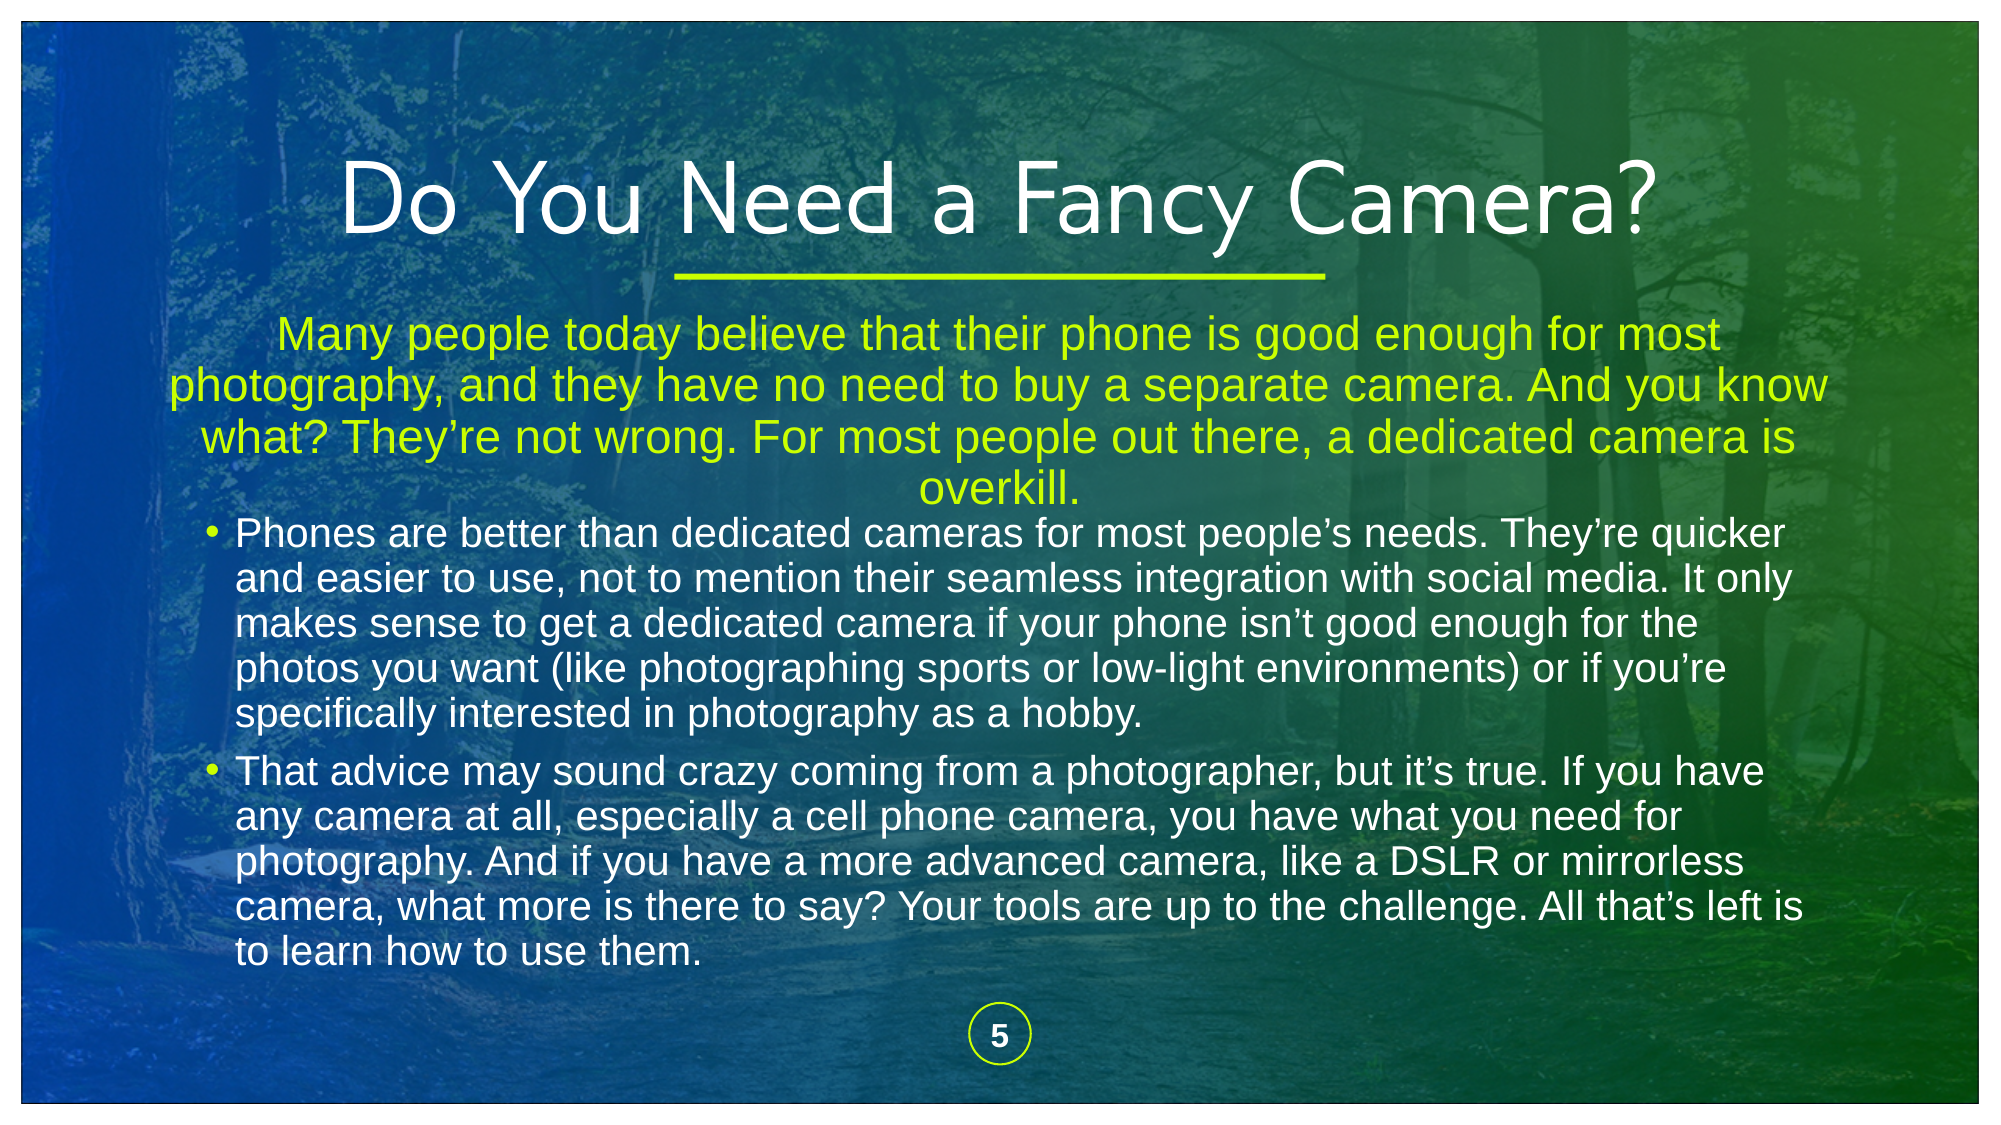

# Do You Need a Fancy Camera?
Many people today believe that their phone is good enough for most photography, and they have no need to buy a separate camera. And you know what? They’re not wrong. For most people out there, a dedicated camera is overkill.
Phones are better than dedicated cameras for most people’s needs. They’re quicker and easier to use, not to mention their seamless integration with social media. It only makes sense to get a dedicated camera if your phone isn’t good enough for the photos you want (like photographing sports or low-light environments) or if you’re specifically interested in photography as a hobby.
That advice may sound crazy coming from a photographer, but it’s true. If you have any camera at all, especially a cell phone camera, you have what you need for photography. And if you have a more advanced camera, like a DSLR or mirrorless camera, what more is there to say? Your tools are up to the challenge. All that’s left is to learn how to use them.

5